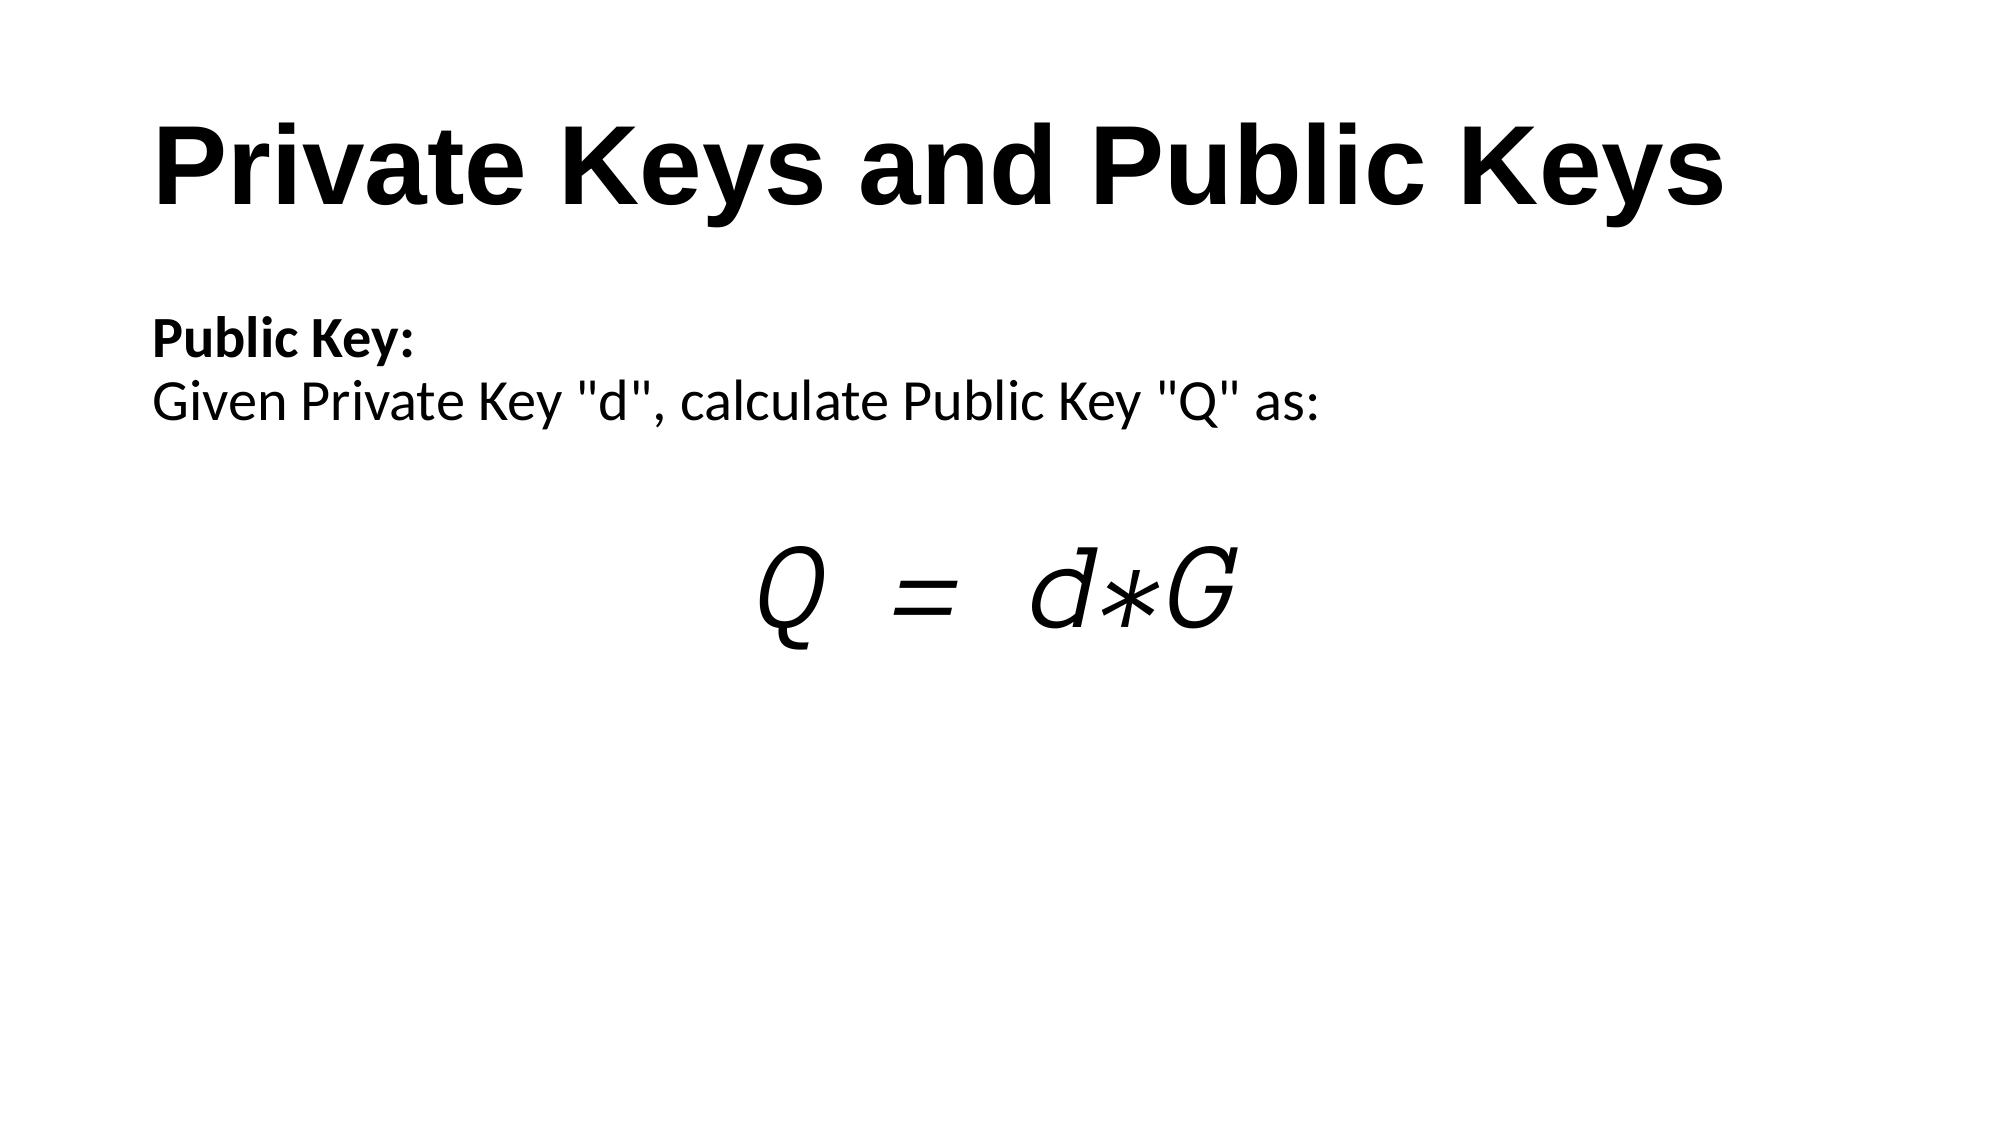

# Private Keys and Public Keys
Public Key:
Given Private Key "d", calculate Public Key "Q" as:

Q = d*G